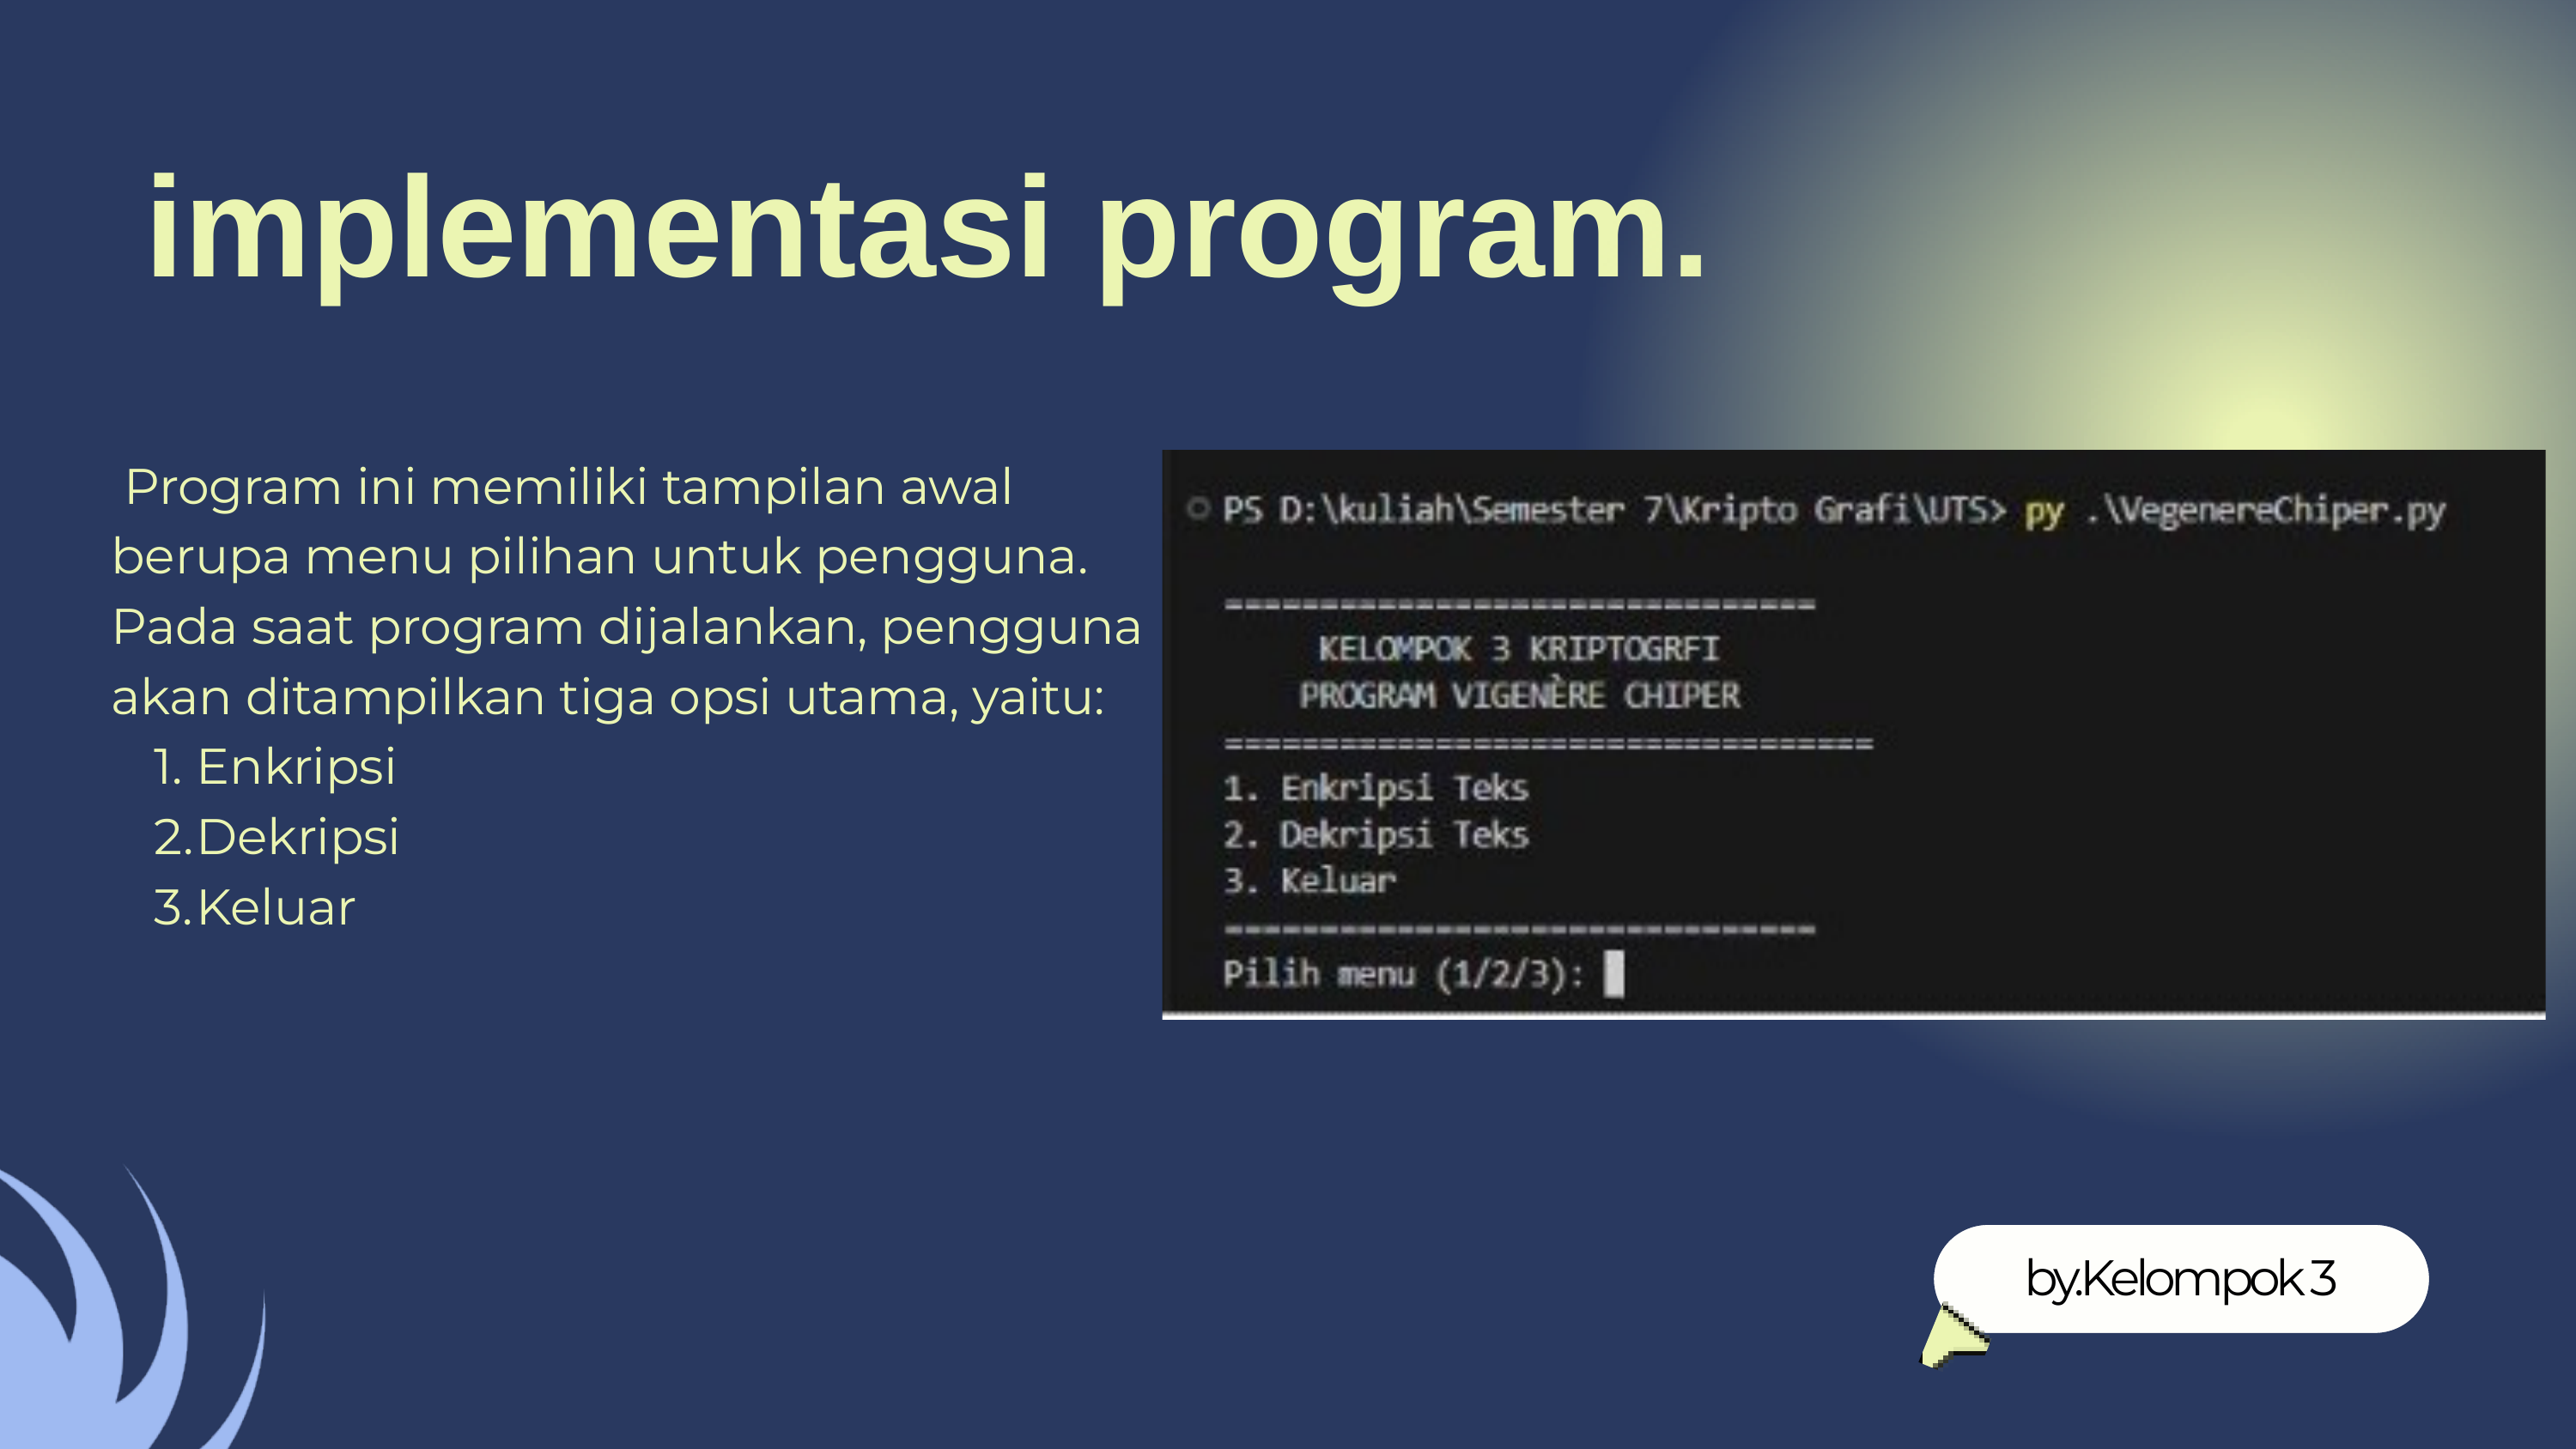

implementasi program.
 Program ini memiliki tampilan awal berupa menu pilihan untuk pengguna. Pada saat program dijalankan, pengguna akan ditampilkan tiga opsi utama, yaitu:
Enkripsi
Dekripsi
Keluar

by.Kelompok 3